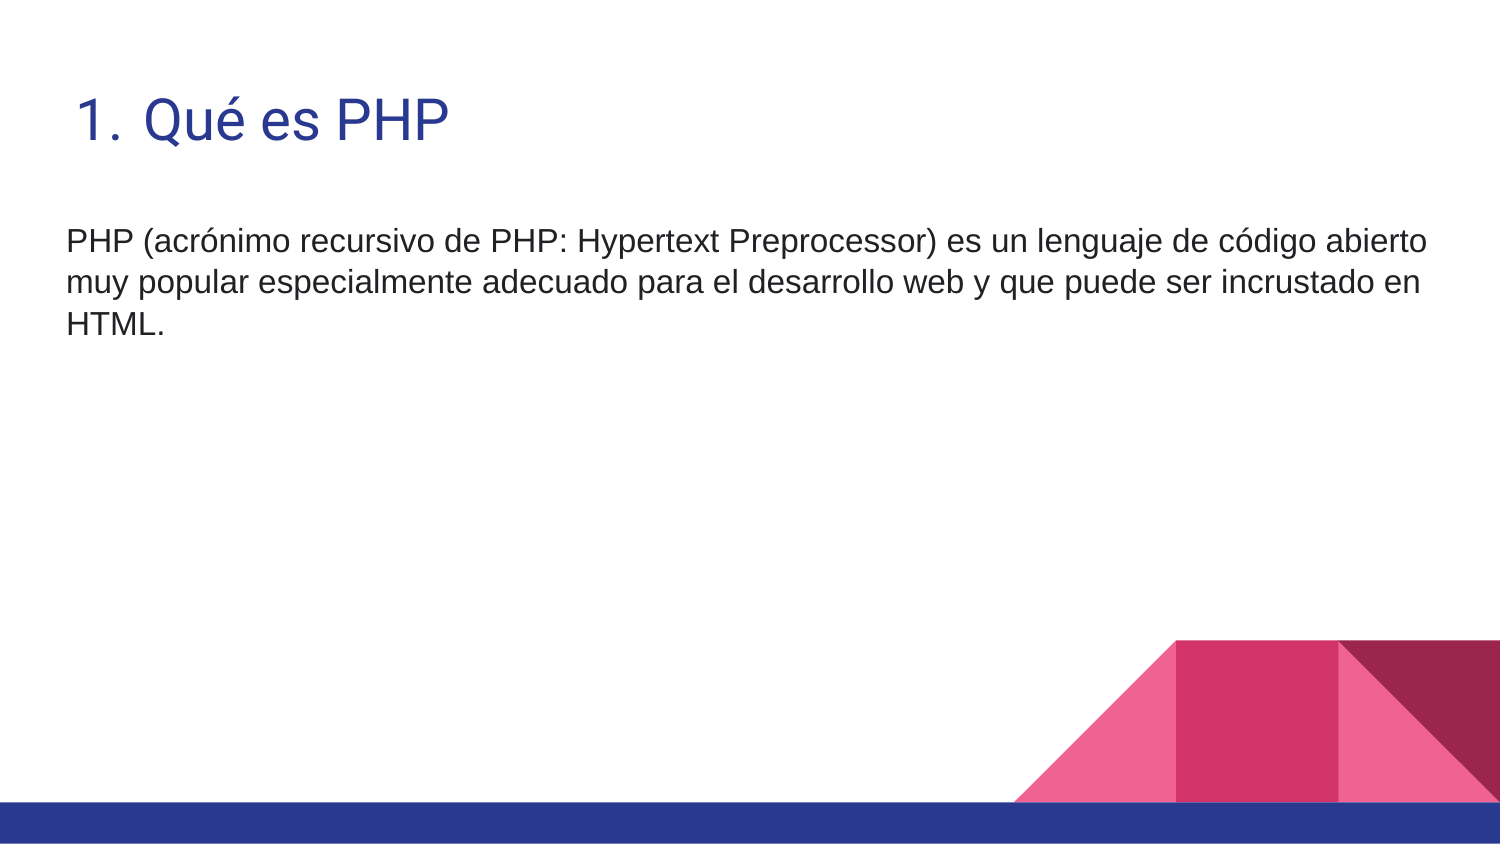

# Qué es PHP
PHP (acrónimo recursivo de PHP: Hypertext Preprocessor) es un lenguaje de código abierto muy popular especialmente adecuado para el desarrollo web y que puede ser incrustado en HTML.